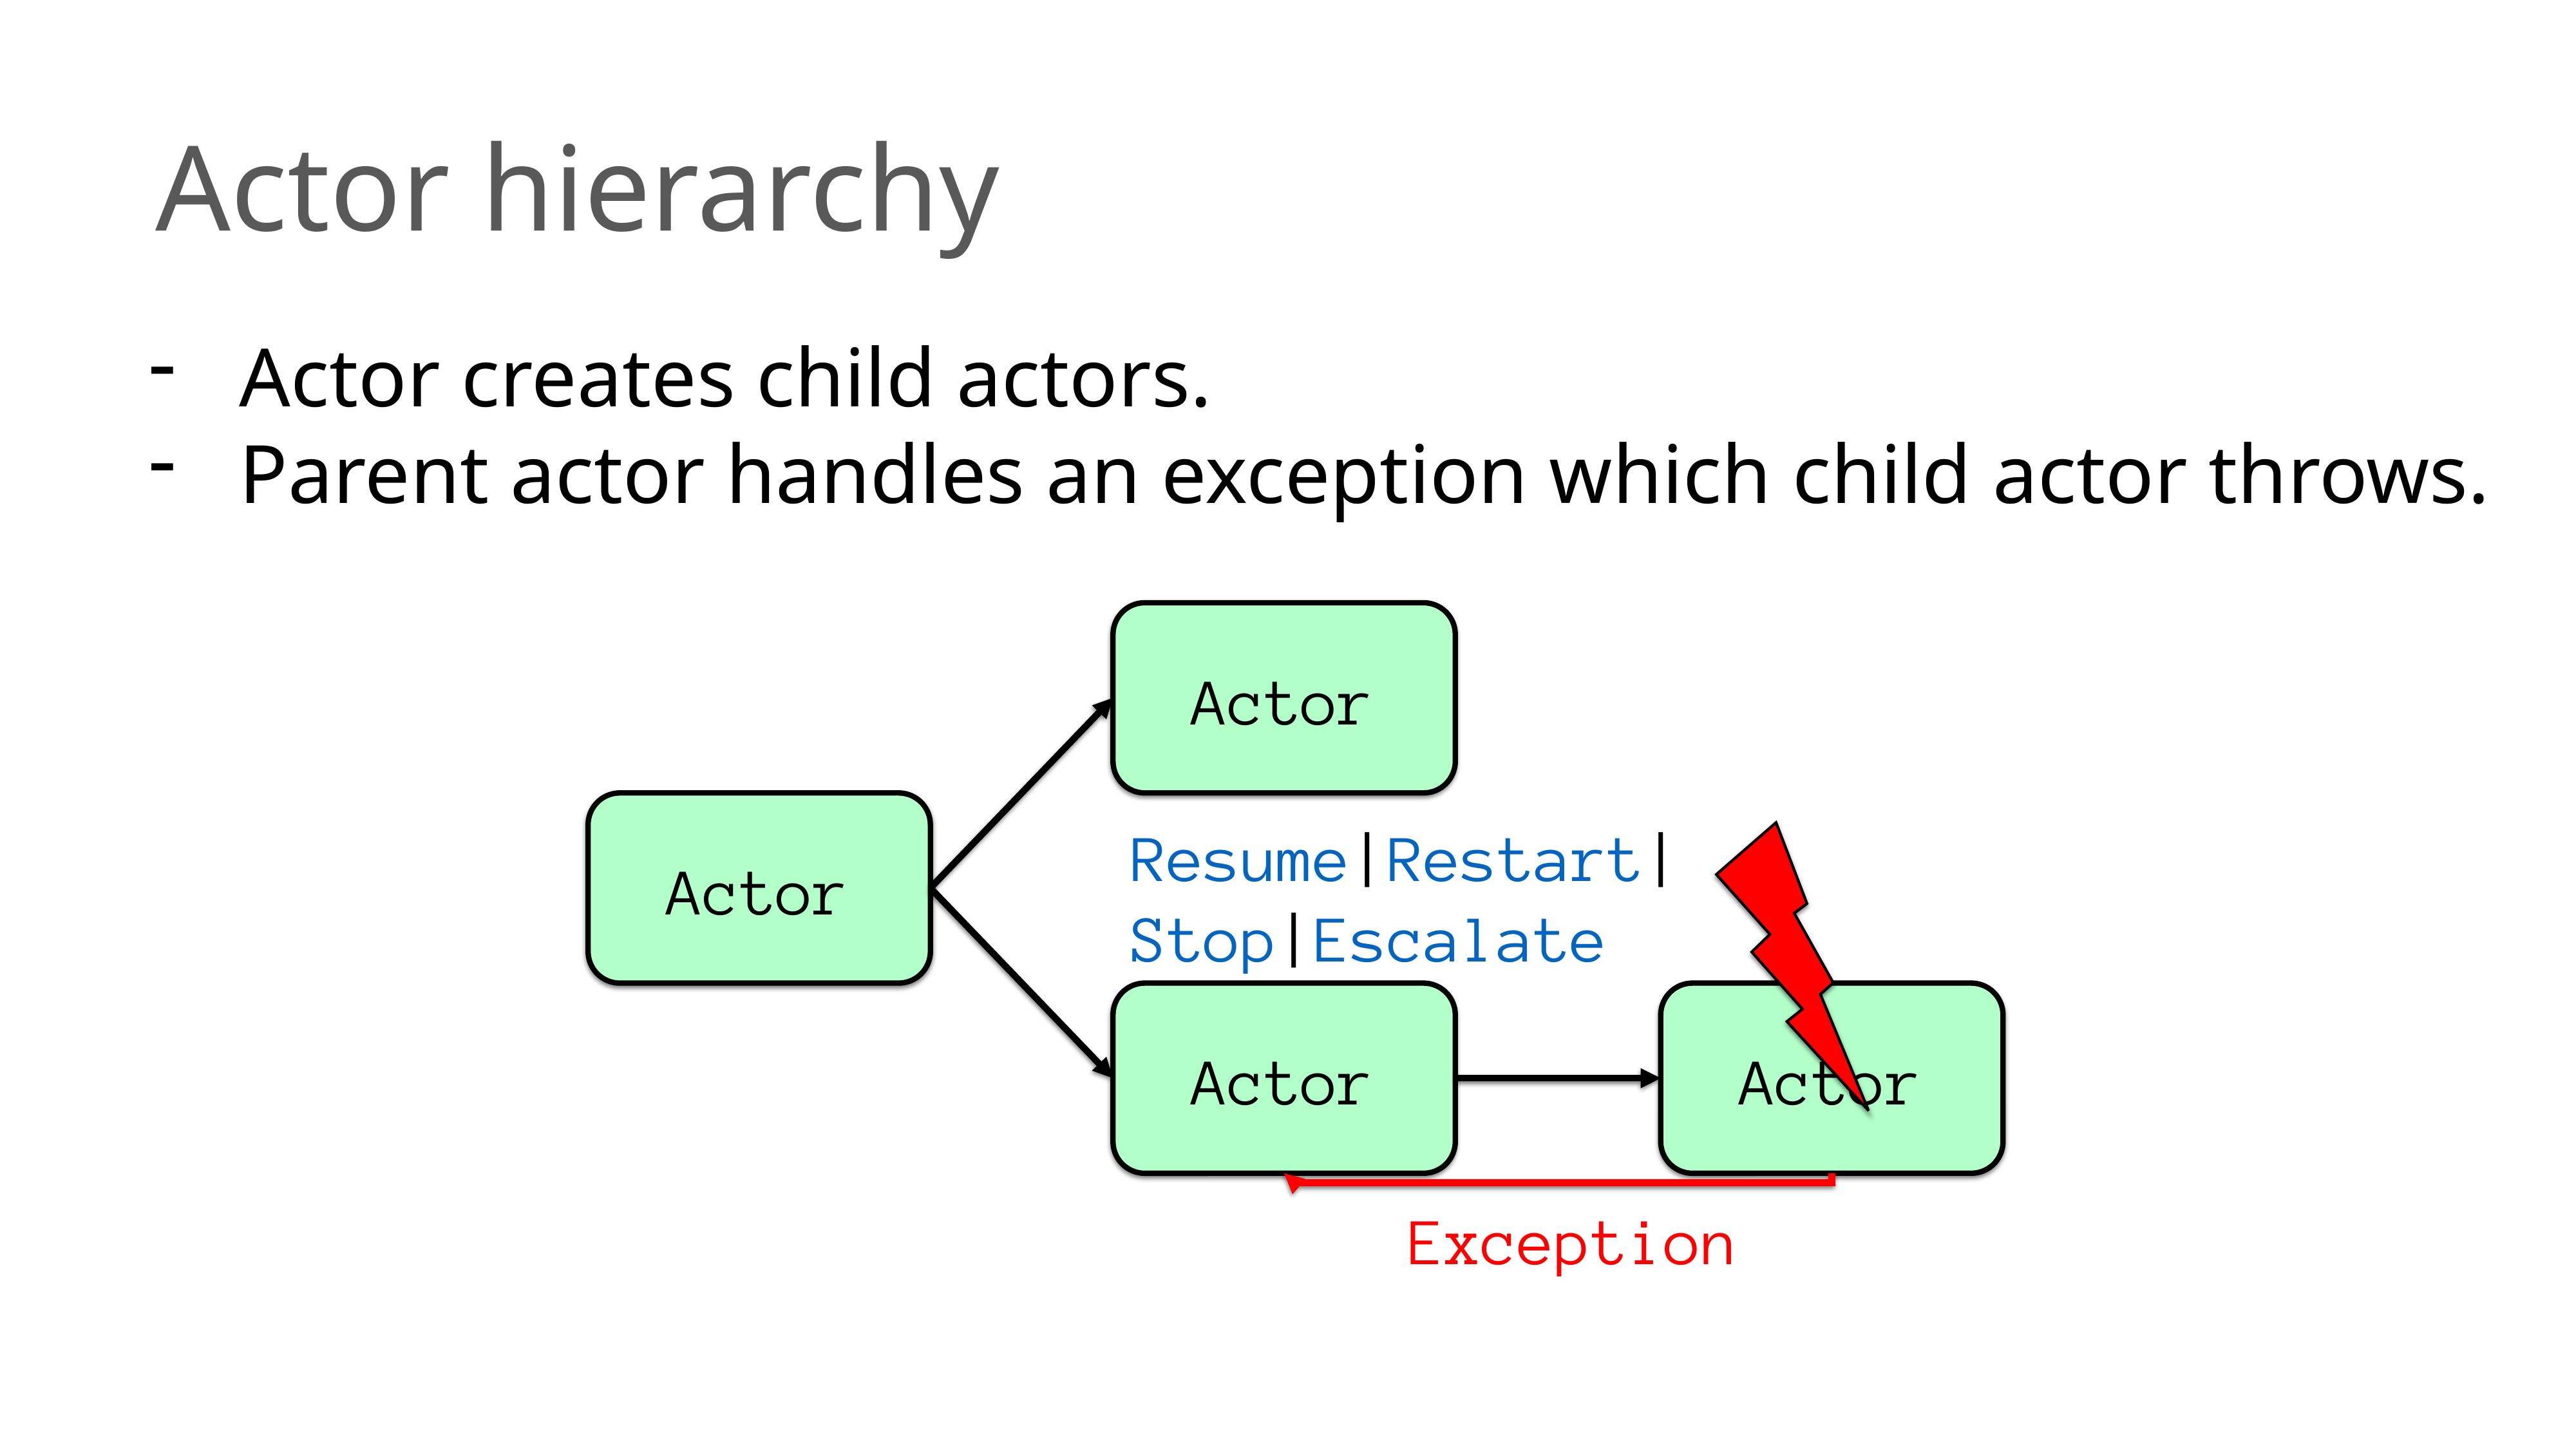

Actor hierarchy
Actor creates child actors.
Parent actor handles an exception which child actor throws.

Actor
Actor
Resume|Restart|
Stop|Escalate

Actor
Actor
Exception